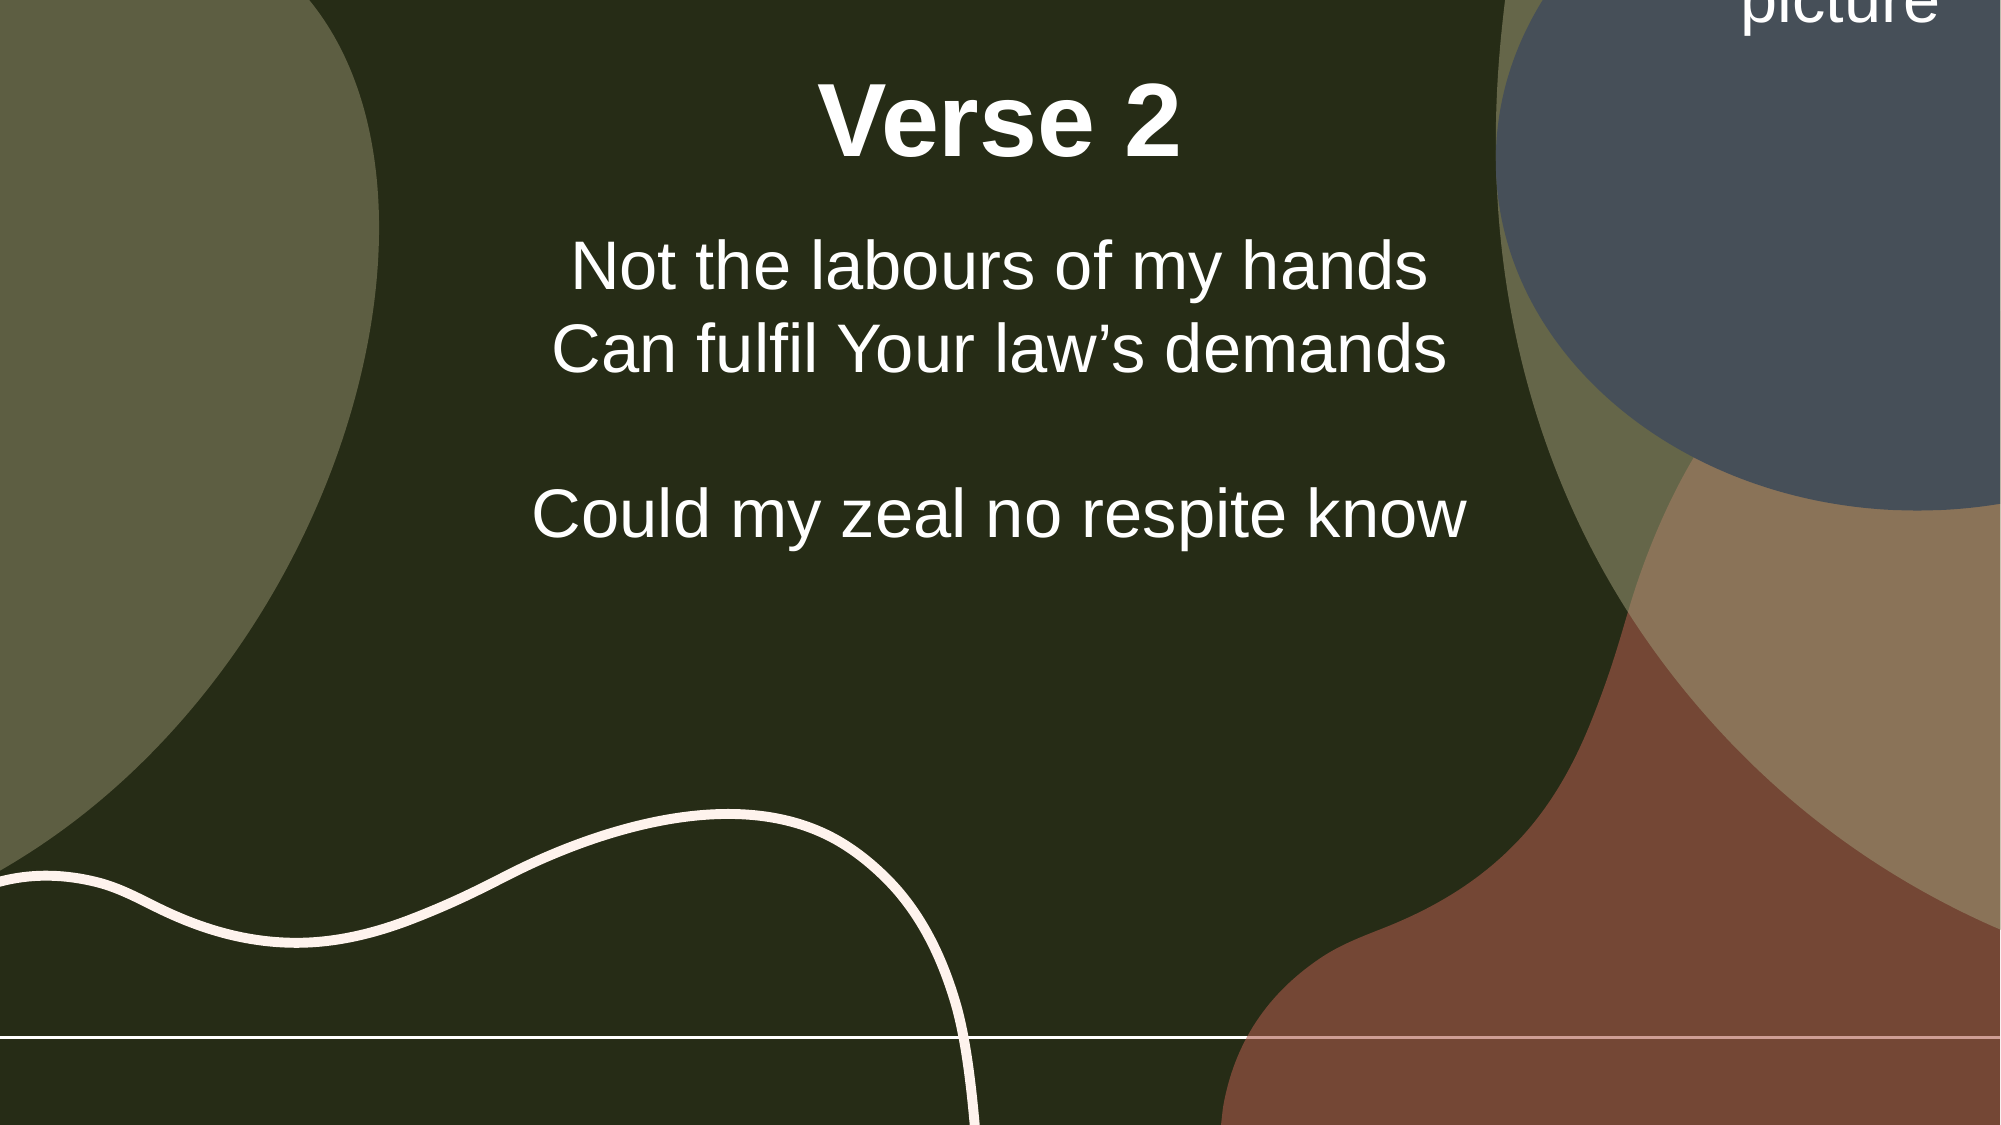

Verse 2
Not the labours of my hands
Can fulfil Your law’s demands

Could my zeal no respite know